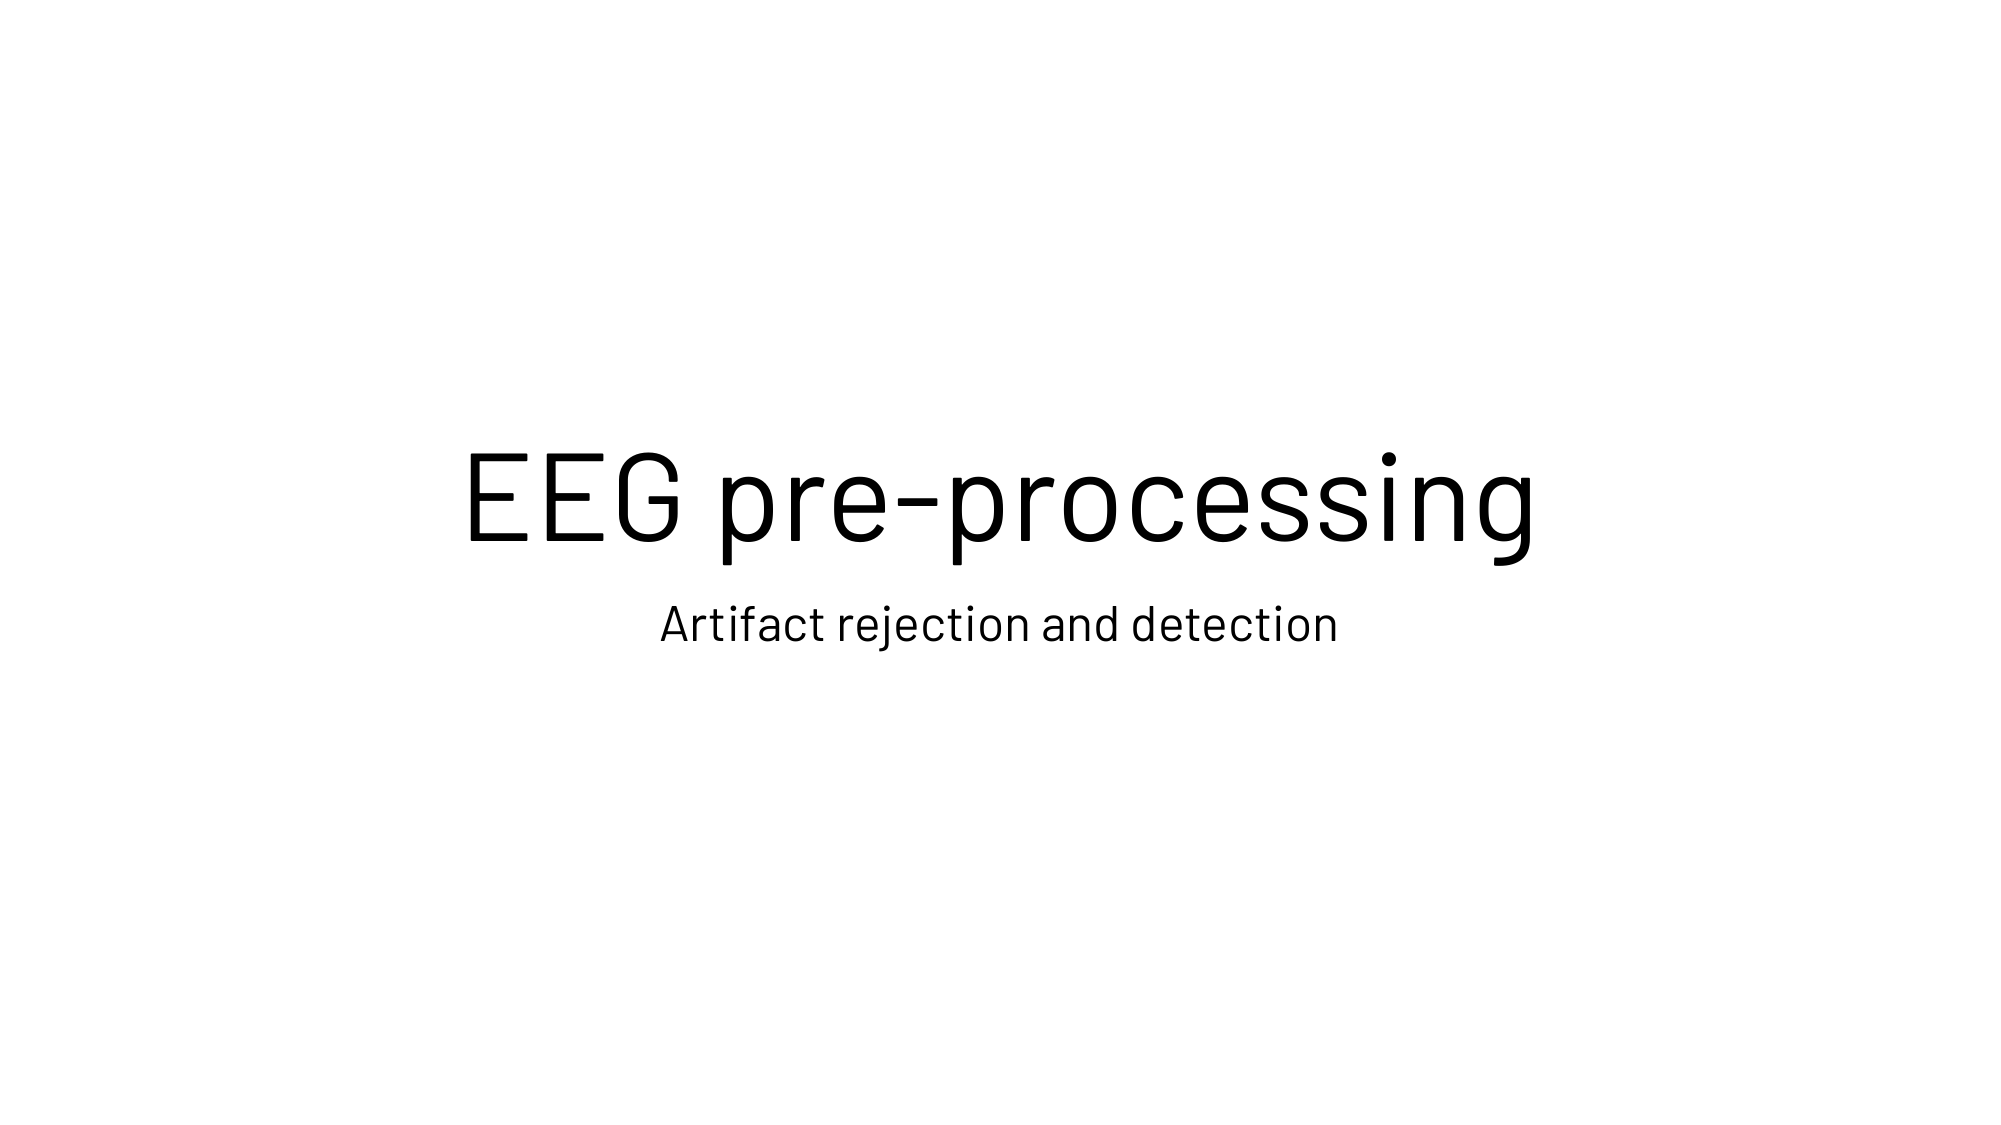

# EEG pre-processing
Artifact rejection and detection